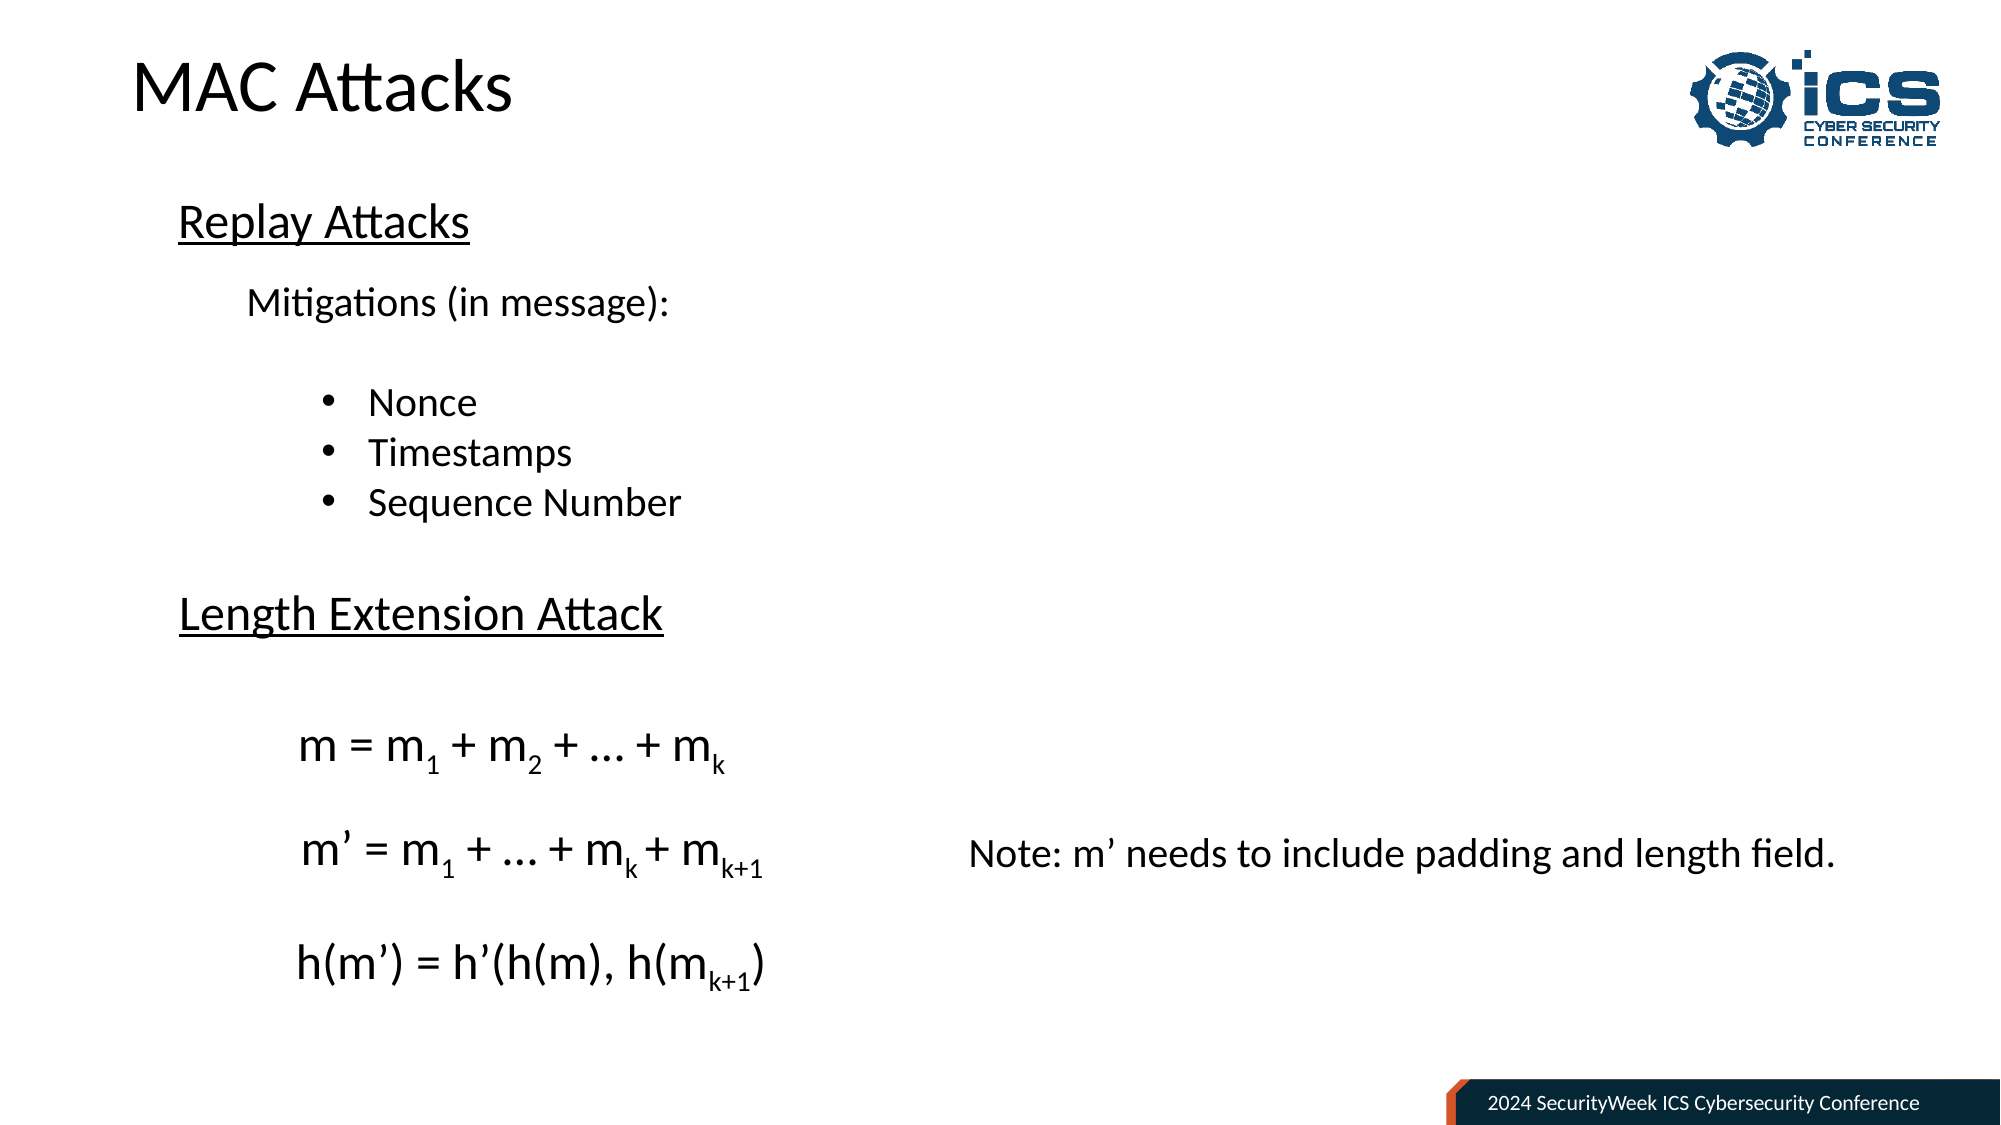

MAC Attacks
Replay Attacks
Mitigations (in message):

Nonce
Timestamps
Sequence Number
Length Extension Attack
m = m1 + m2 + … + mk
m’ = m1 + … + mk + mk+1
Note: m’ needs to include padding and length field.
h(m’) = h’(h(m), h(mk+1)